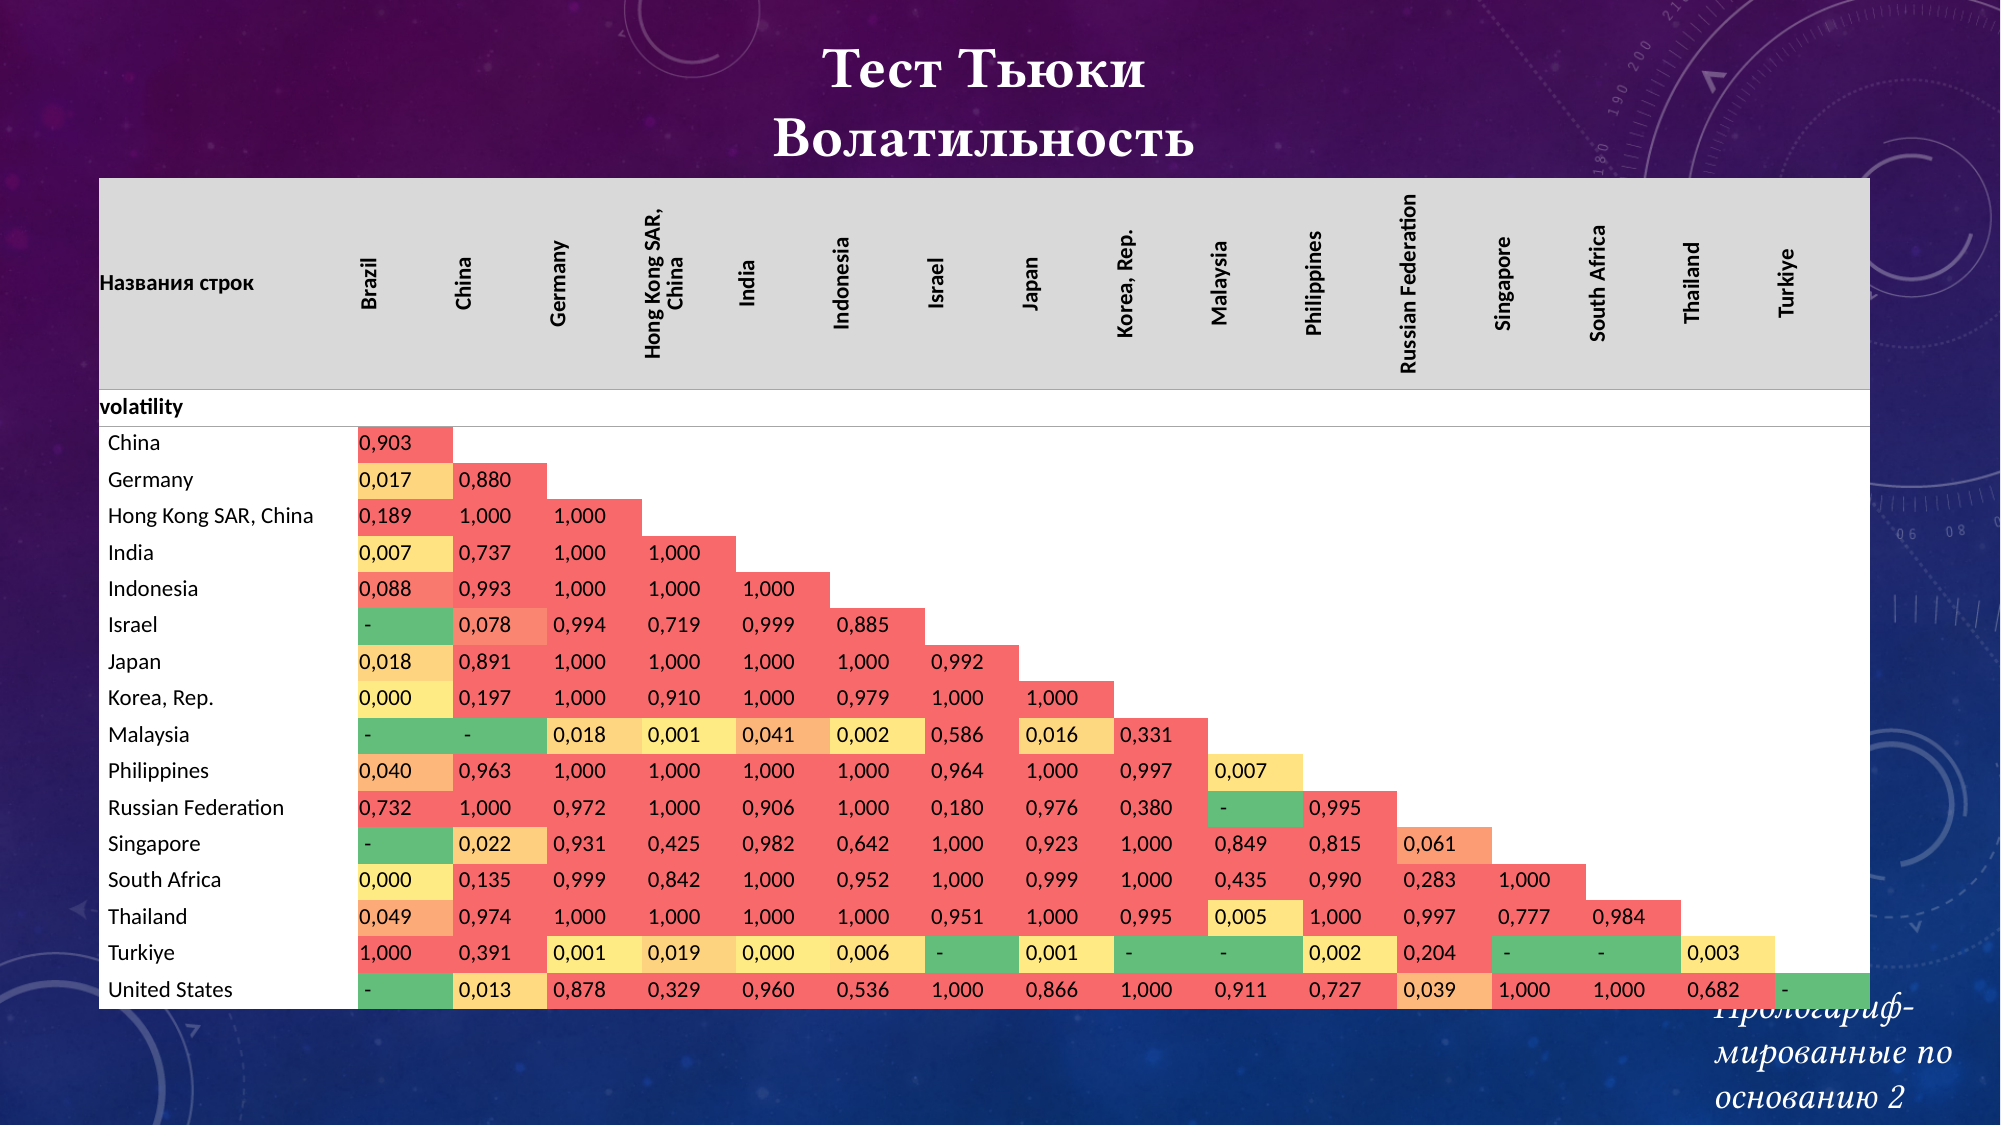

Тест Тьюки
Волатильность
| Названия строк | Brazil | China | Germany | Hong Kong SAR, China | India | Indonesia | Israel | Japan | Korea, Rep. | Malaysia | Philippines | Russian Federation | Singapore | South Africa | Thailand | Turkiye |
| --- | --- | --- | --- | --- | --- | --- | --- | --- | --- | --- | --- | --- | --- | --- | --- | --- |
| volatility |  |  |  |  |  |  |  |  |  |  |  |  |  |  |  |  |
| China | 0,903 |  |  |  |  |  |  |  |  |  |  |  |  |  |  |  |
| Germany | 0,017 | 0,880 |  |  |  |  |  |  |  |  |  |  |  |  |  |  |
| Hong Kong SAR, China | 0,189 | 1,000 | 1,000 |  |  |  |  |  |  |  |  |  |  |  |  |  |
| India | 0,007 | 0,737 | 1,000 | 1,000 |  |  |  |  |  |  |  |  |  |  |  |  |
| Indonesia | 0,088 | 0,993 | 1,000 | 1,000 | 1,000 |  |  |  |  |  |  |  |  |  |  |  |
| Israel | - | 0,078 | 0,994 | 0,719 | 0,999 | 0,885 |  |  |  |  |  |  |  |  |  |  |
| Japan | 0,018 | 0,891 | 1,000 | 1,000 | 1,000 | 1,000 | 0,992 |  |  |  |  |  |  |  |  |  |
| Korea, Rep. | 0,000 | 0,197 | 1,000 | 0,910 | 1,000 | 0,979 | 1,000 | 1,000 |  |  |  |  |  |  |  |  |
| Malaysia | - | - | 0,018 | 0,001 | 0,041 | 0,002 | 0,586 | 0,016 | 0,331 |  |  |  |  |  |  |  |
| Philippines | 0,040 | 0,963 | 1,000 | 1,000 | 1,000 | 1,000 | 0,964 | 1,000 | 0,997 | 0,007 |  |  |  |  |  |  |
| Russian Federation | 0,732 | 1,000 | 0,972 | 1,000 | 0,906 | 1,000 | 0,180 | 0,976 | 0,380 | - | 0,995 |  |  |  |  |  |
| Singapore | - | 0,022 | 0,931 | 0,425 | 0,982 | 0,642 | 1,000 | 0,923 | 1,000 | 0,849 | 0,815 | 0,061 |  |  |  |  |
| South Africa | 0,000 | 0,135 | 0,999 | 0,842 | 1,000 | 0,952 | 1,000 | 0,999 | 1,000 | 0,435 | 0,990 | 0,283 | 1,000 |  |  |  |
| Thailand | 0,049 | 0,974 | 1,000 | 1,000 | 1,000 | 1,000 | 0,951 | 1,000 | 0,995 | 0,005 | 1,000 | 0,997 | 0,777 | 0,984 |  |  |
| Turkiye | 1,000 | 0,391 | 0,001 | 0,019 | 0,000 | 0,006 | - | 0,001 | - | - | 0,002 | 0,204 | - | - | 0,003 |  |
| United States | - | 0,013 | 0,878 | 0,329 | 0,960 | 0,536 | 1,000 | 0,866 | 1,000 | 0,911 | 0,727 | 0,039 | 1,000 | 1,000 | 0,682 | - |
Прологариф-мированные по основанию 2